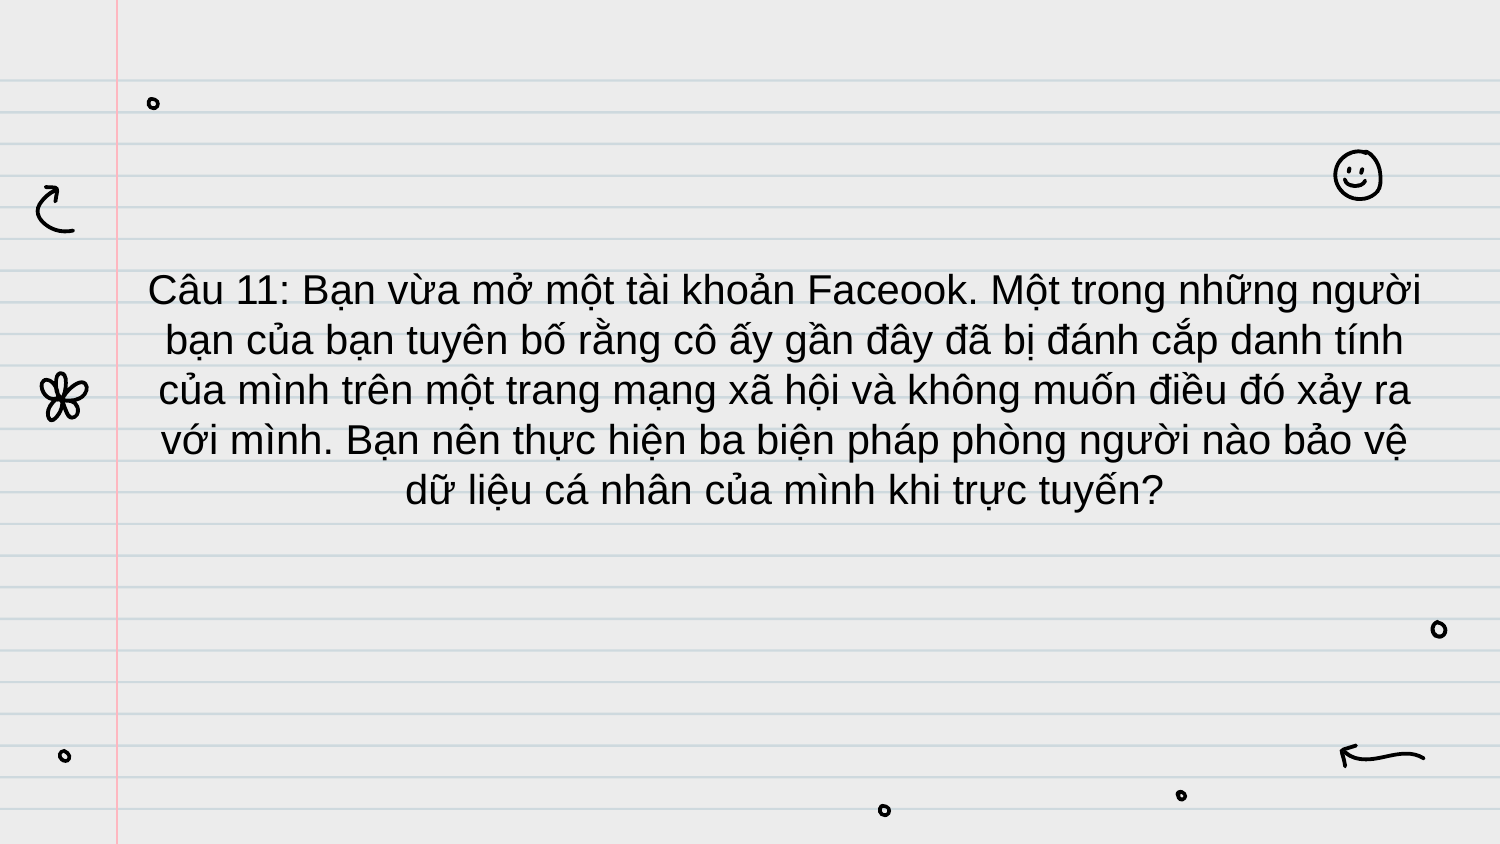

# Câu 11: Bạn vừa mở một tài khoản Faceook. Một trong những người bạn của bạn tuyên bố rằng cô ấy gần đây đã bị đánh cắp danh tính của mình trên một trang mạng xã hội và không muốn điều đó xảy ra với mình. Bạn nên thực hiện ba biện pháp phòng người nào bảo vệ dữ liệu cá nhân của mình khi trực tuyến?